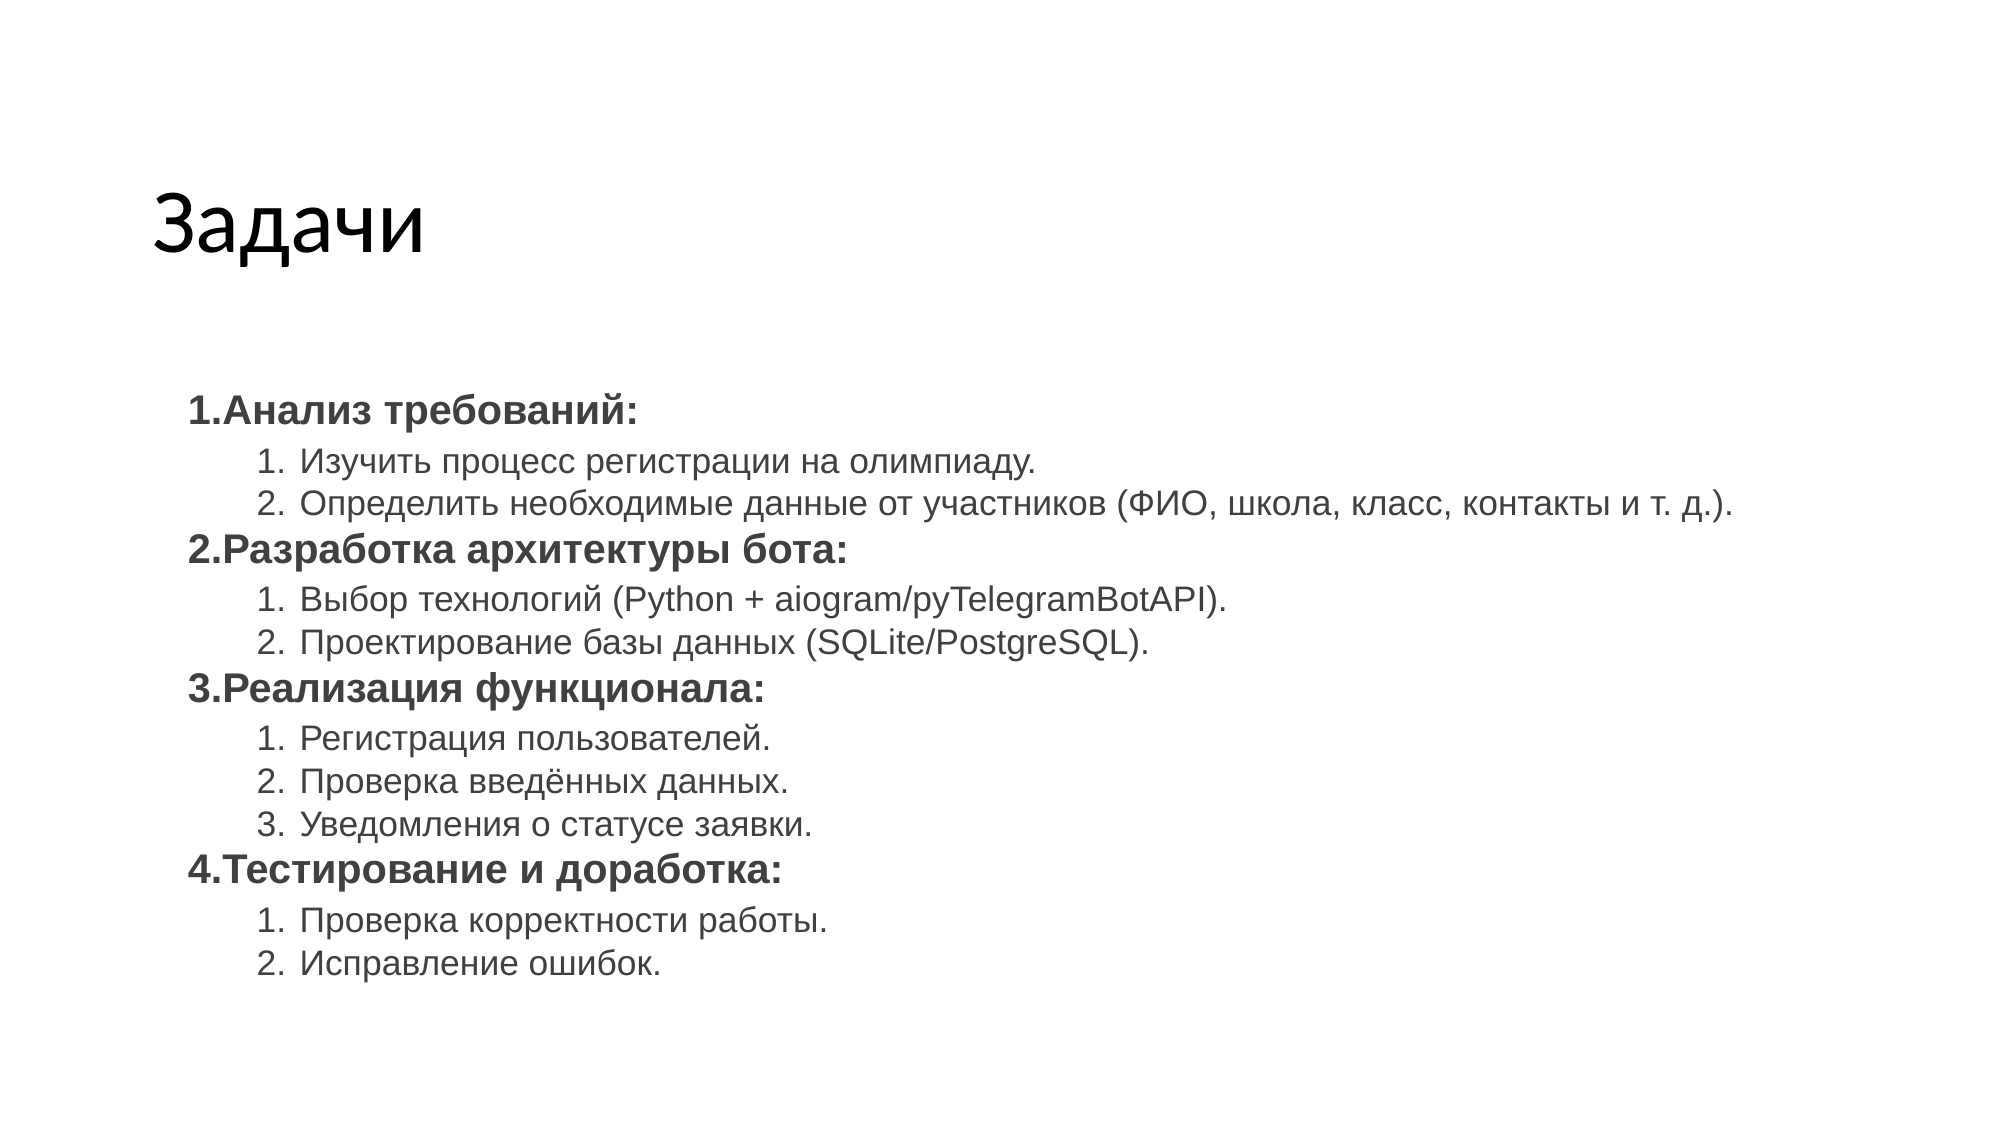

# Задачи
Анализ требований:
Изучить процесс регистрации на олимпиаду.
Определить необходимые данные от участников (ФИО, школа, класс, контакты и т. д.).
Разработка архитектуры бота:
Выбор технологий (Python + aiogram/pyTelegramBotAPI).
Проектирование базы данных (SQLite/PostgreSQL).
Реализация функционала:
Регистрация пользователей.
Проверка введённых данных.
Уведомления о статусе заявки.
Тестирование и доработка:
Проверка корректности работы.
Исправление ошибок.